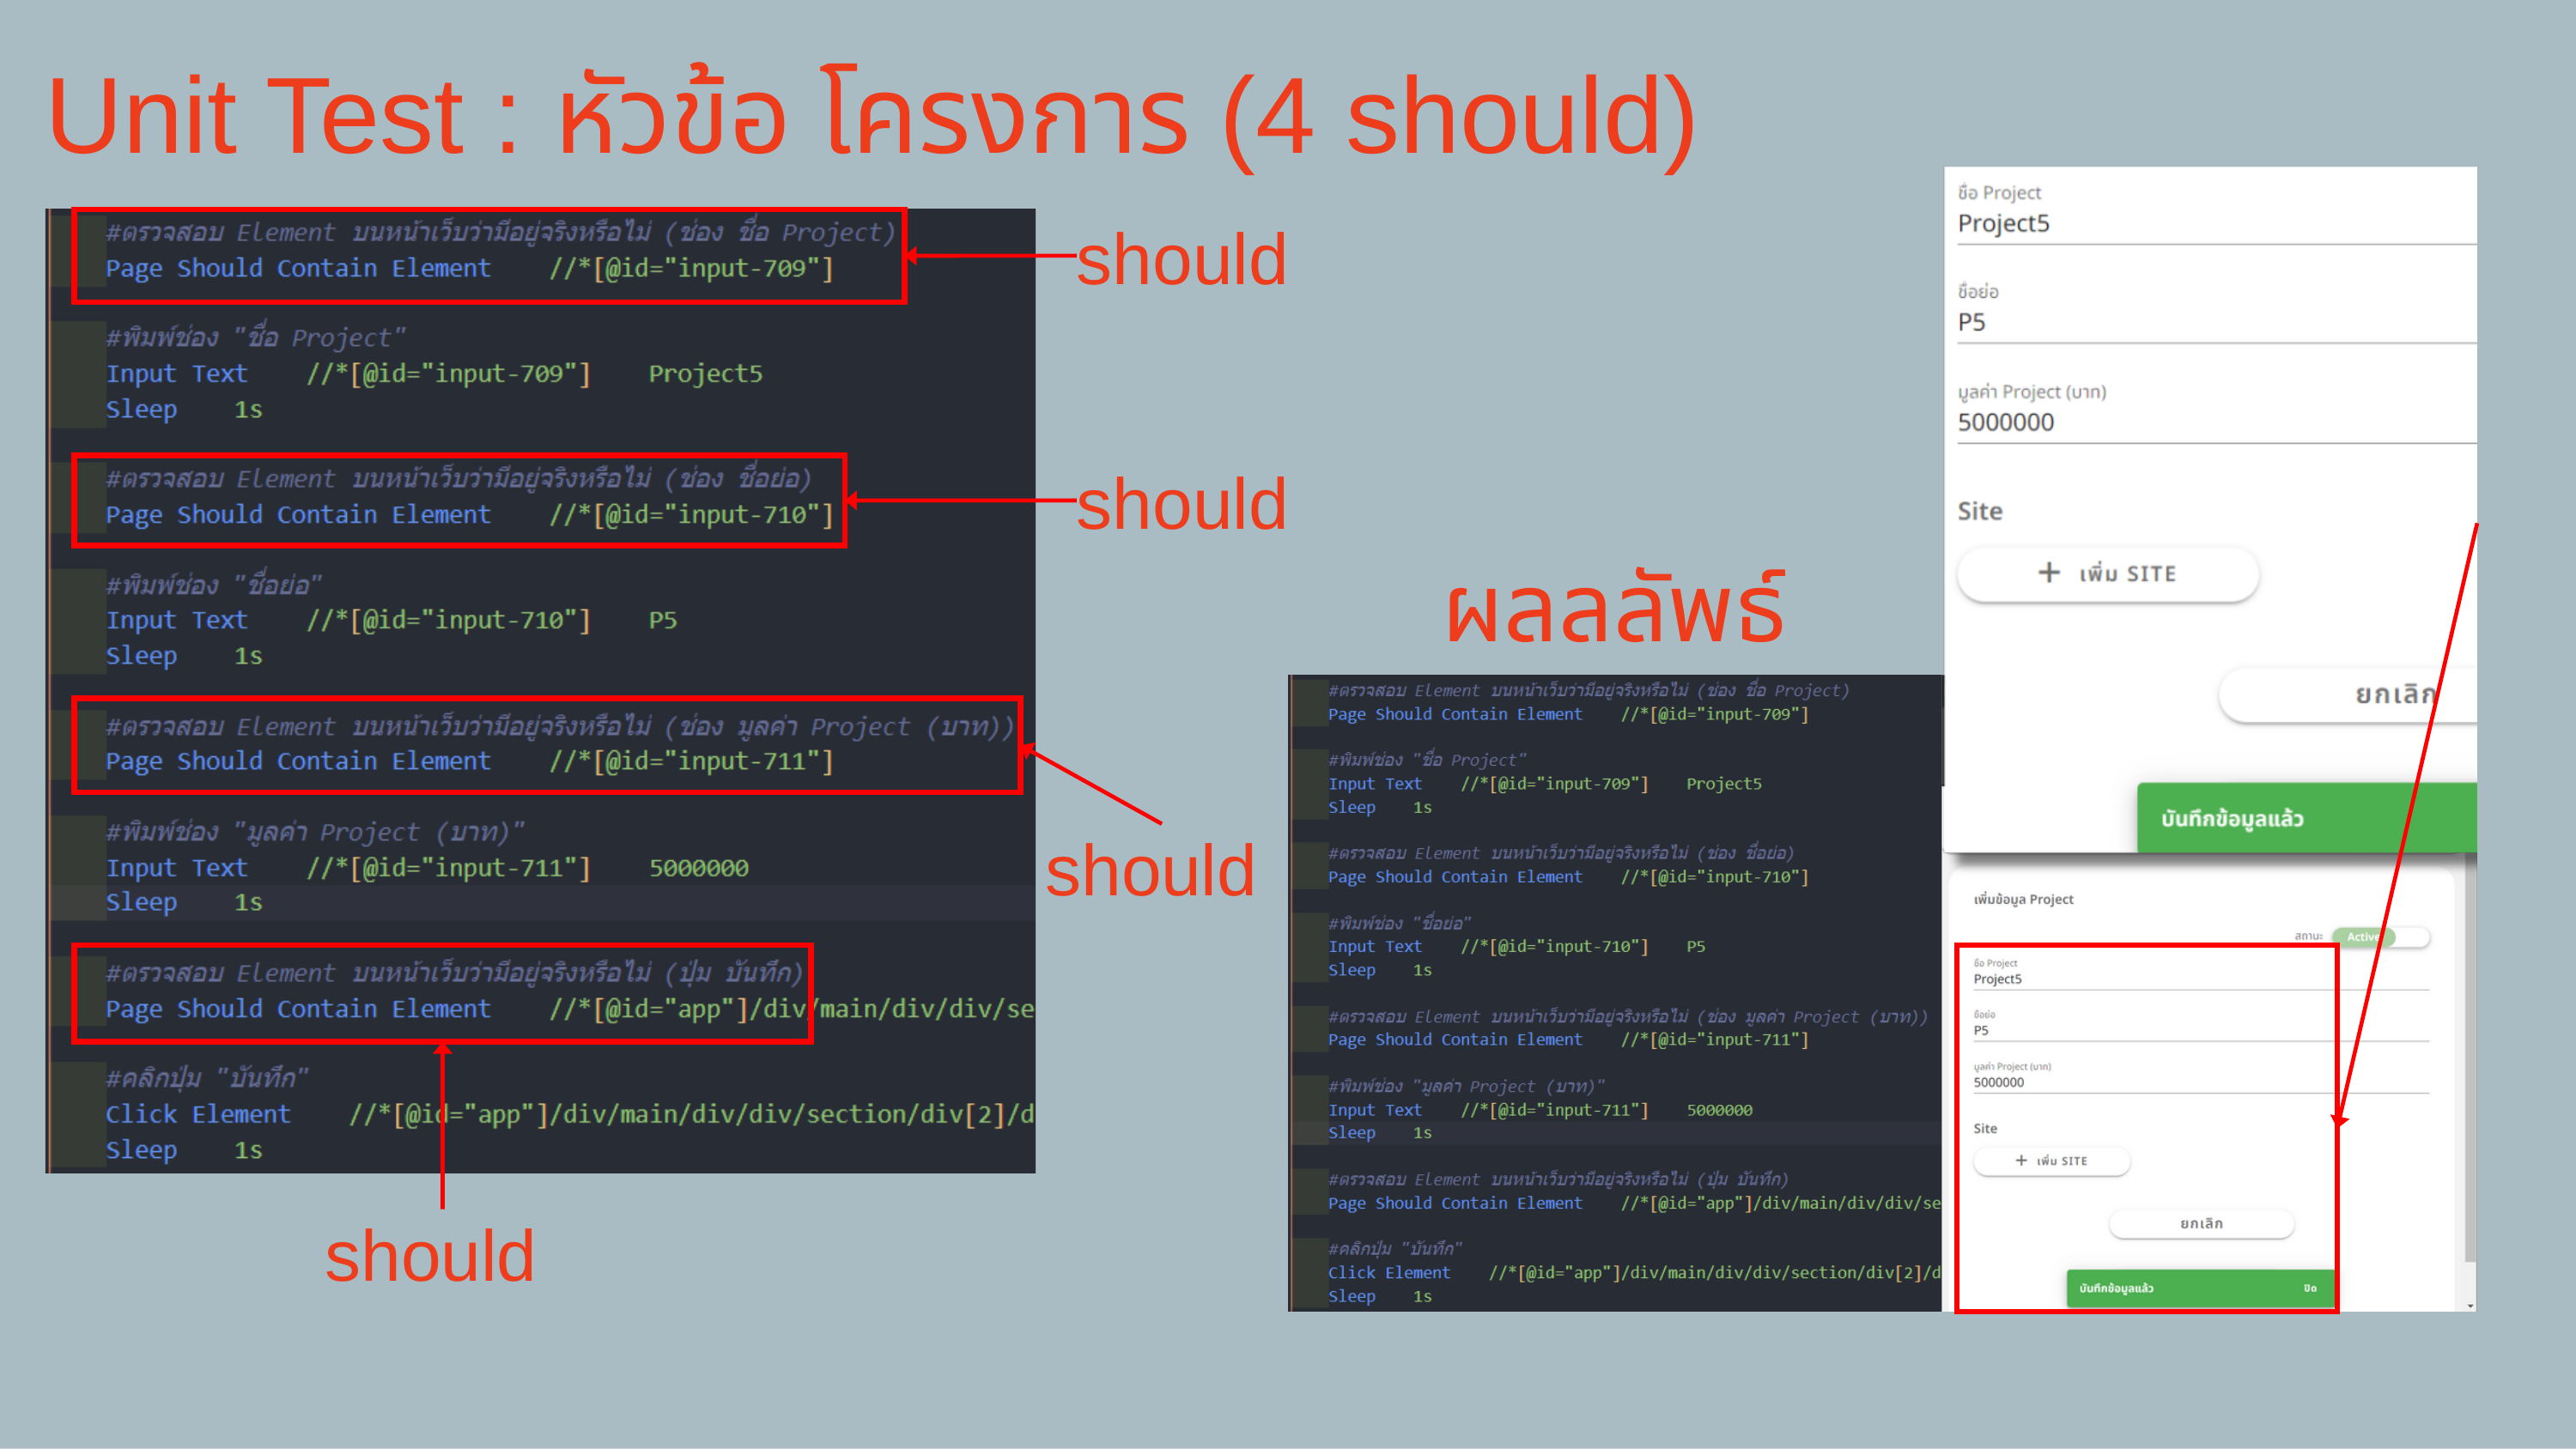

Unit Test : หัวข้อ โครงการ (4 should)

should

should

ผลลลัพธ์

should

should